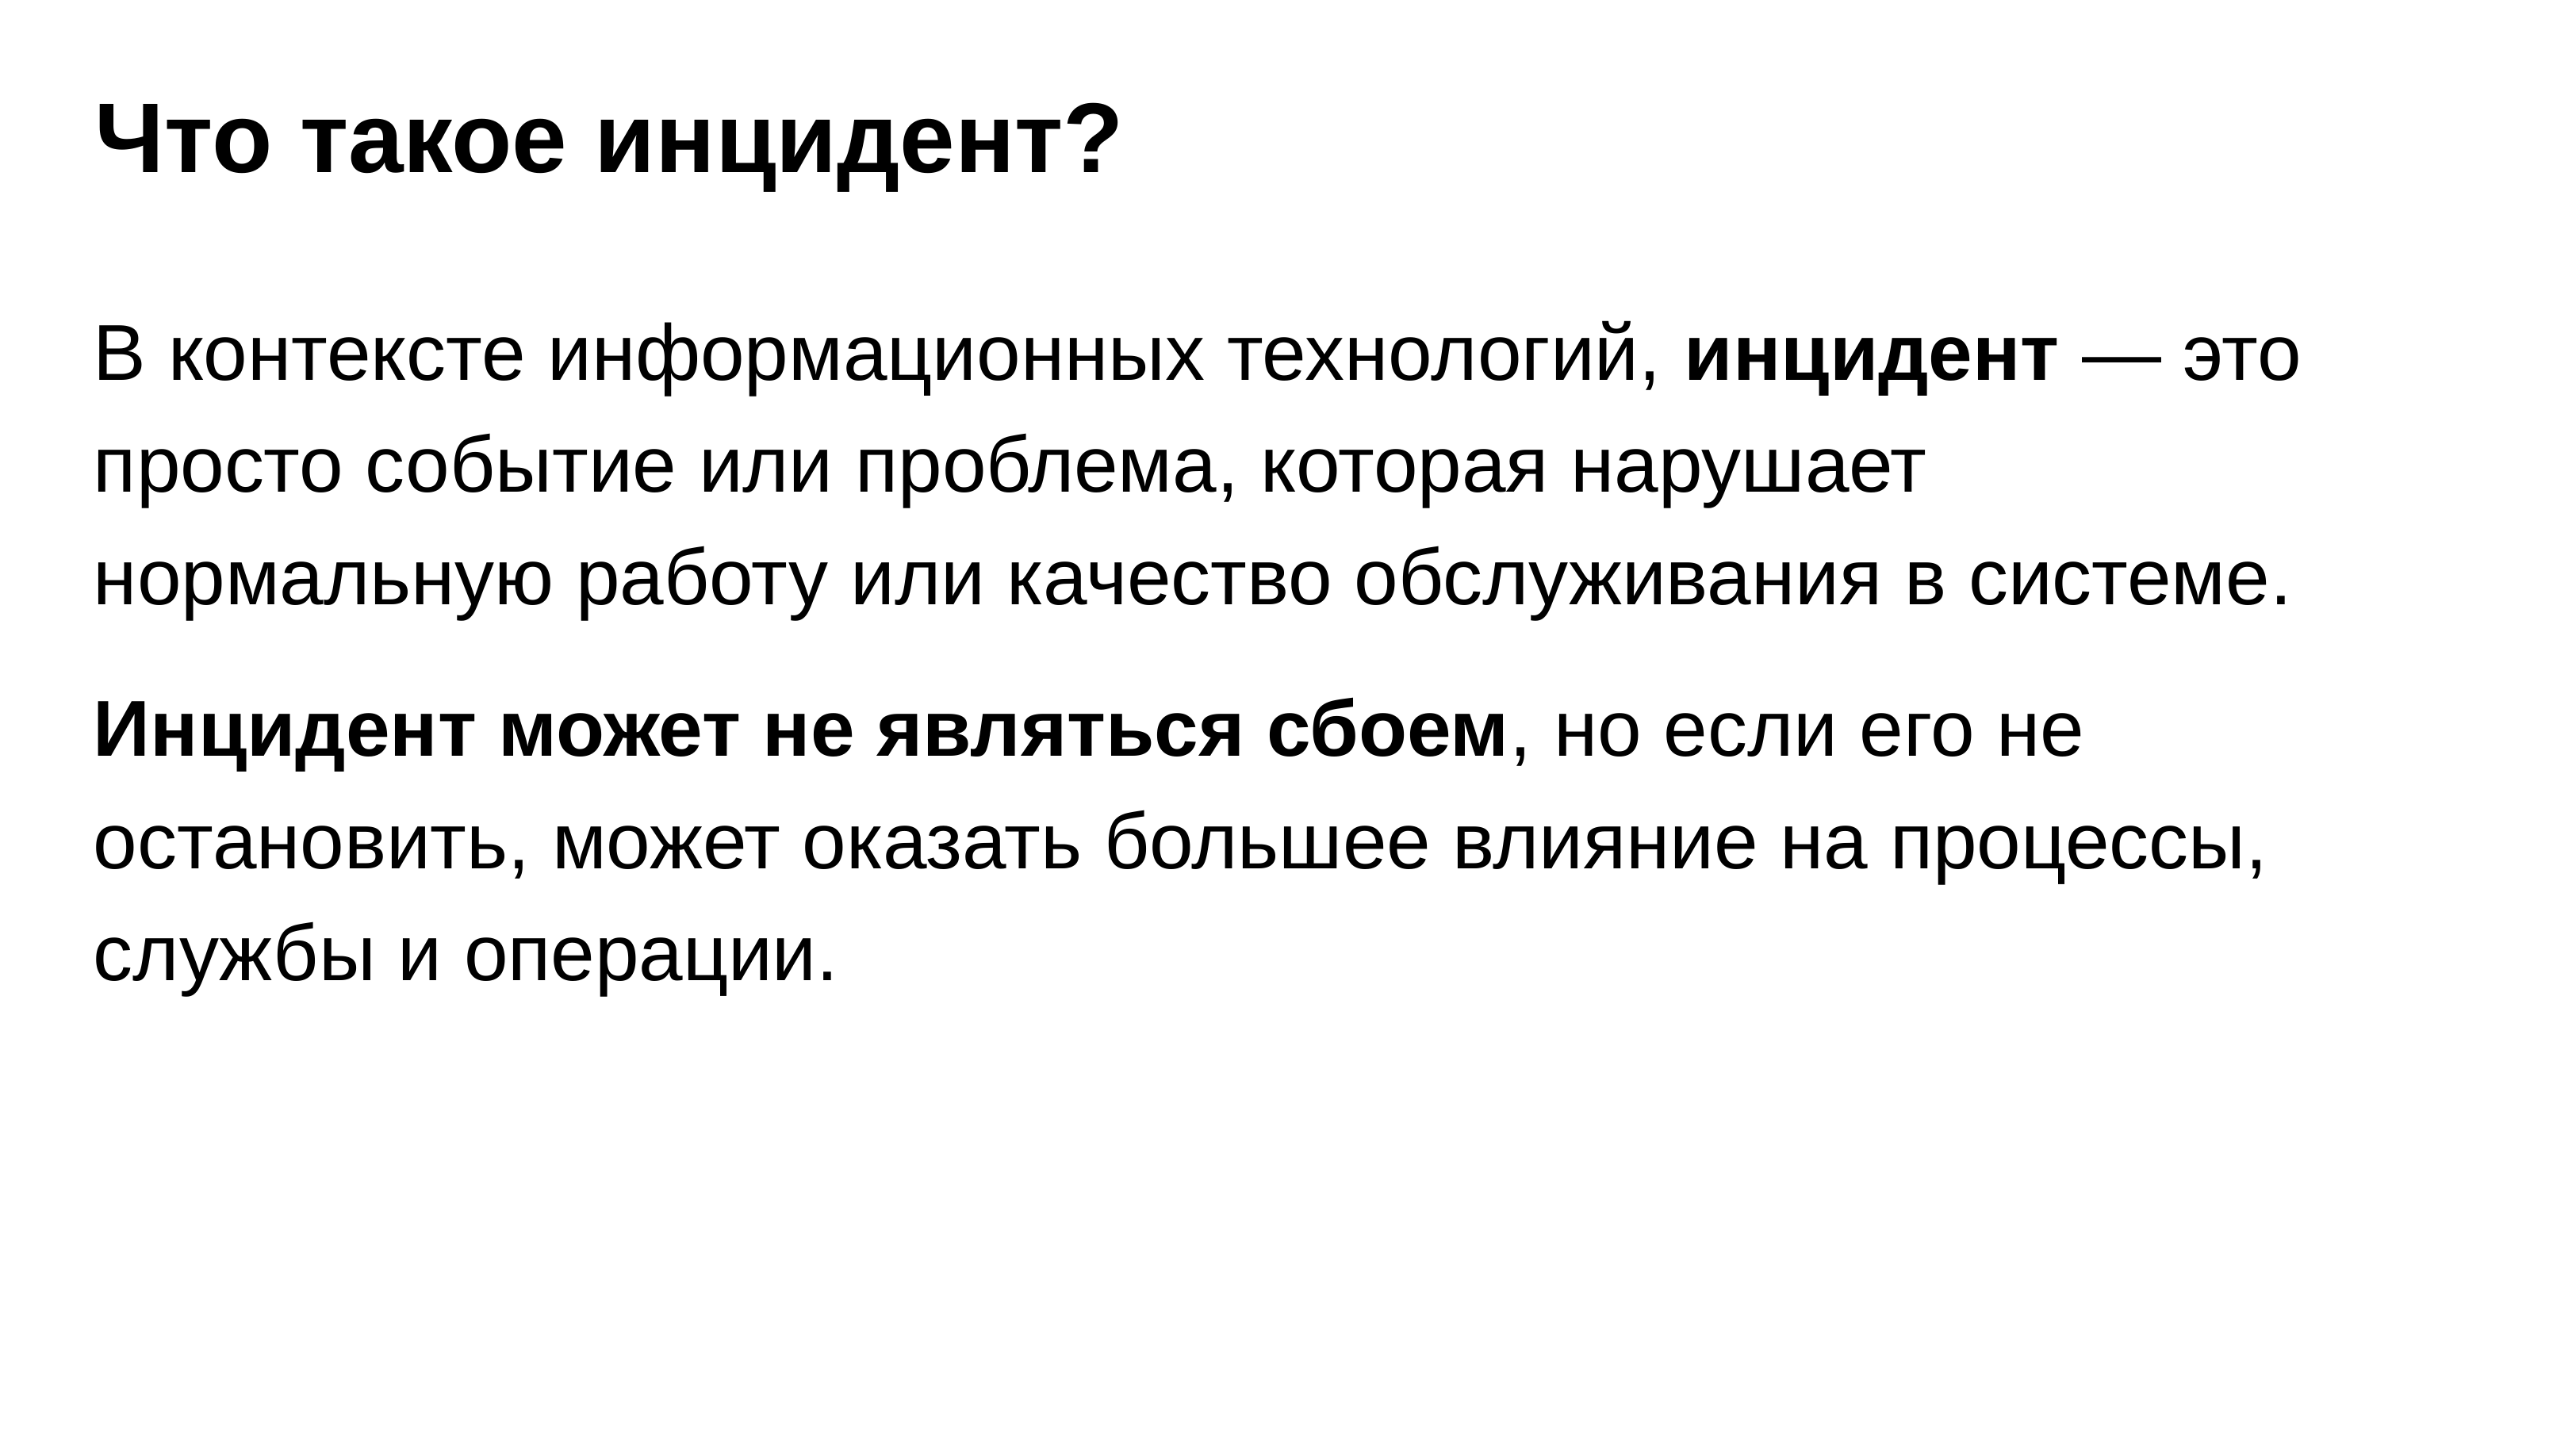

Что такое инцидент?
В контексте информационных технологий, инцидент — это просто событие или проблема, которая нарушает нормальную работу или качество обслуживания в системе.
Инцидент может не являться сбоем, но если его не остановить, может оказать большее влияние на процессы, службы и операции.
4